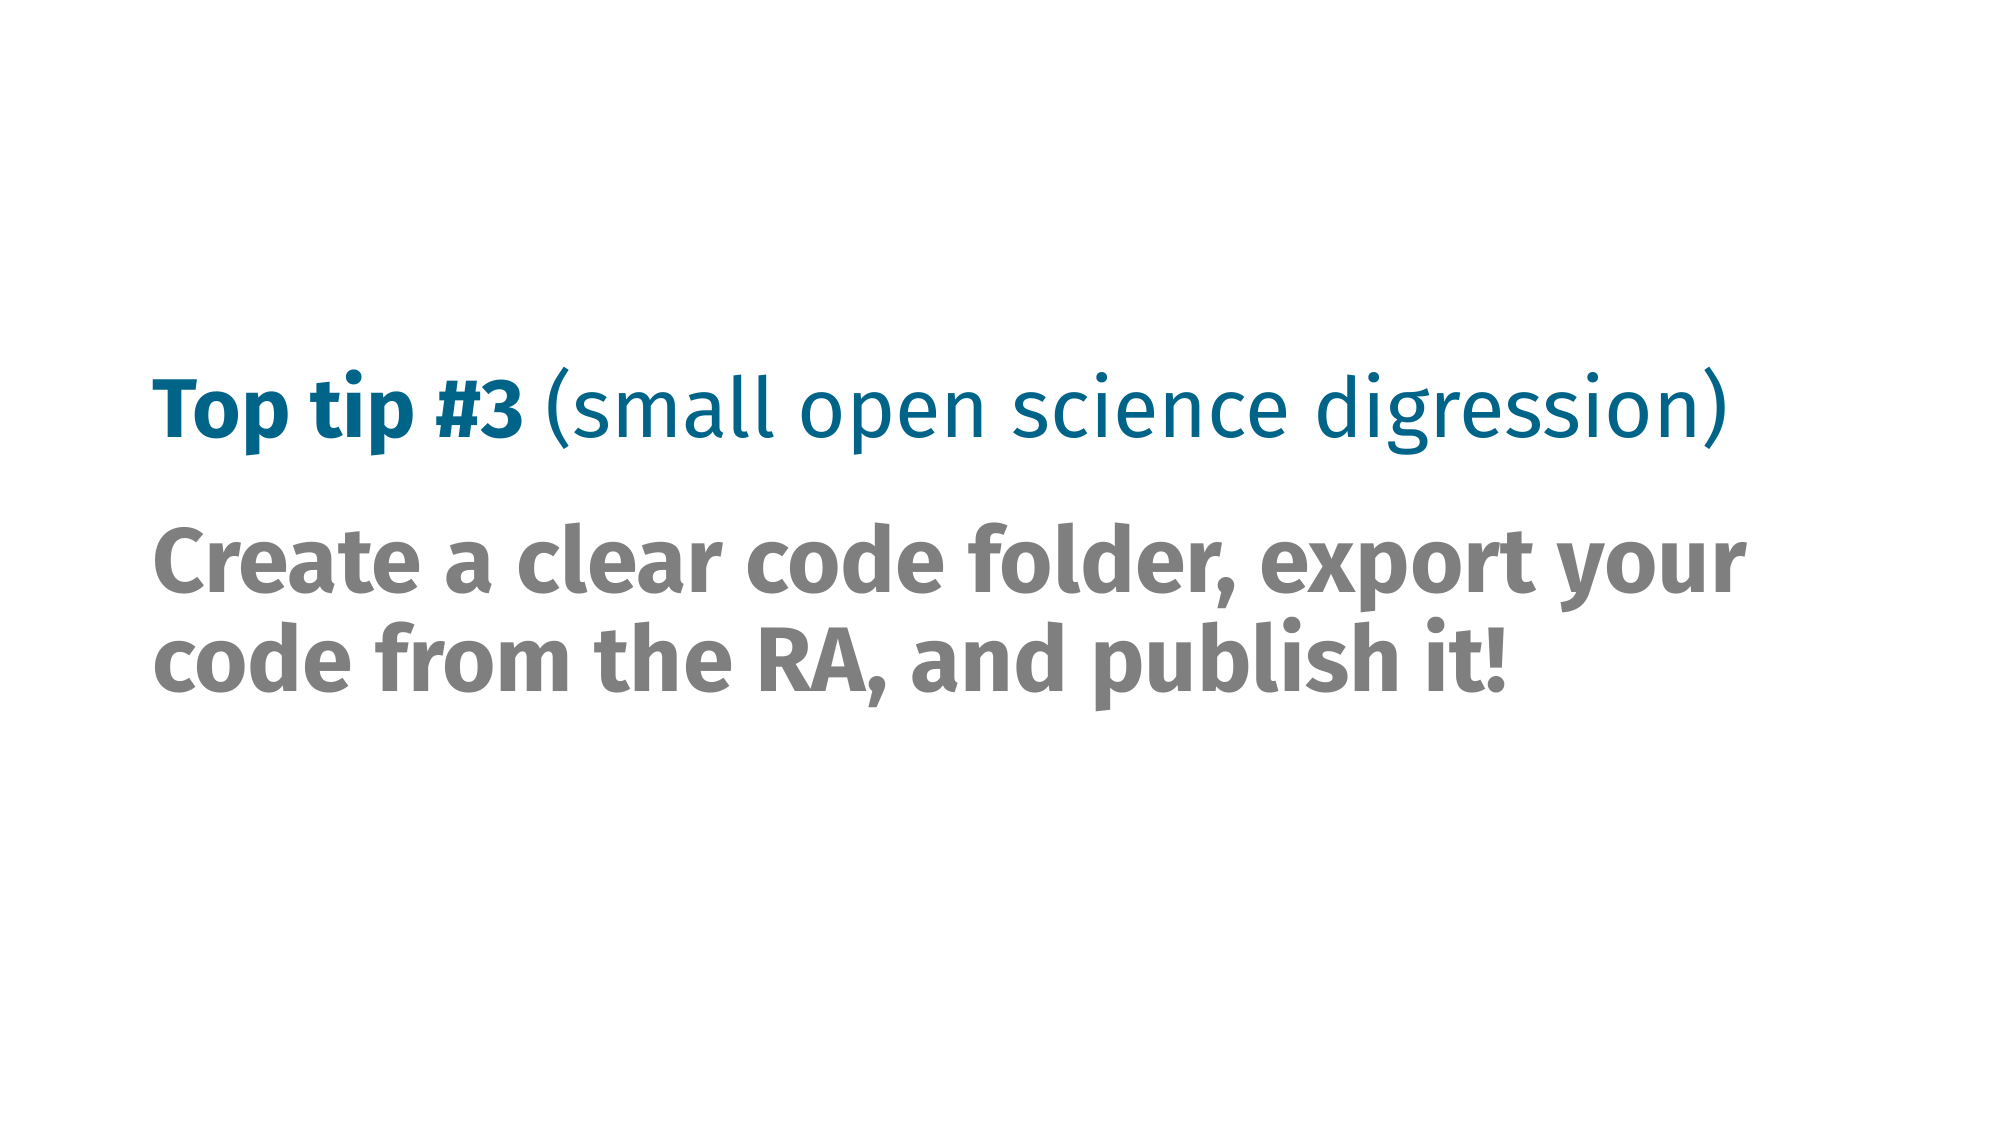

# Top tip #3 (small open science digression)
Create a clear code folder, export your code from the RA, and publish it!